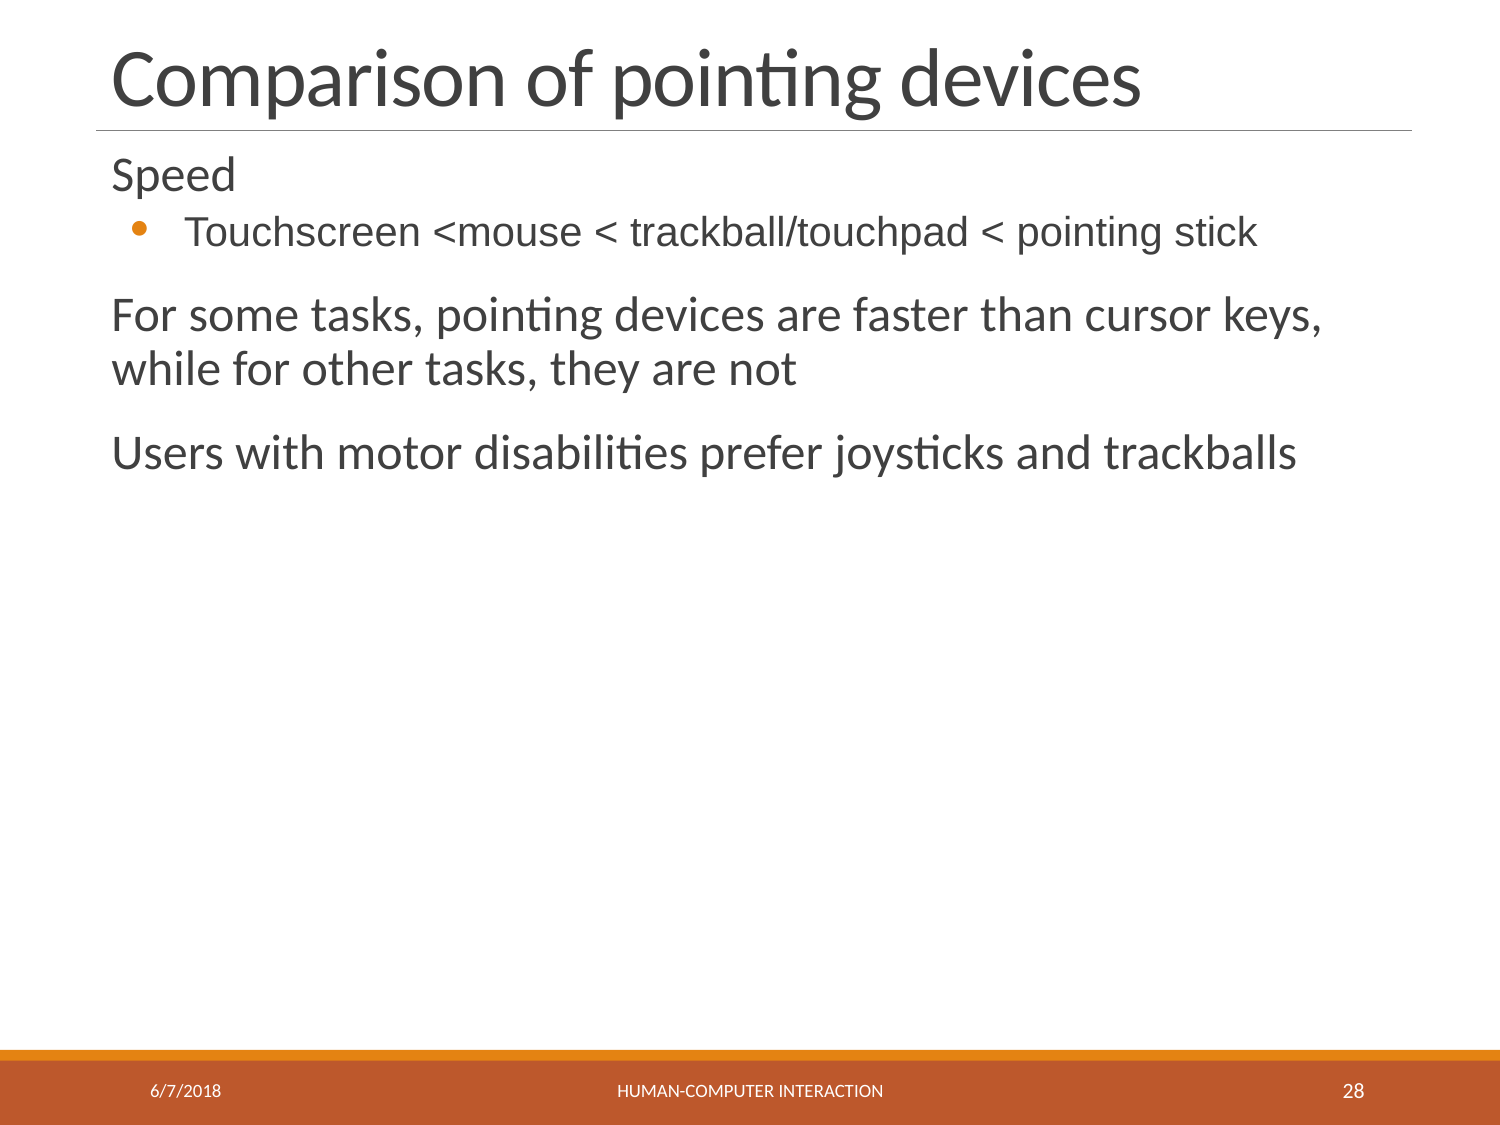

# Comparison of pointing devices
Speed
Touchscreen <mouse < trackball/touchpad < pointing stick
For some tasks, pointing devices are faster than cursor keys, while for other tasks, they are not
Users with motor disabilities prefer joysticks and trackballs
6/7/2018
Human-computer interaction
28